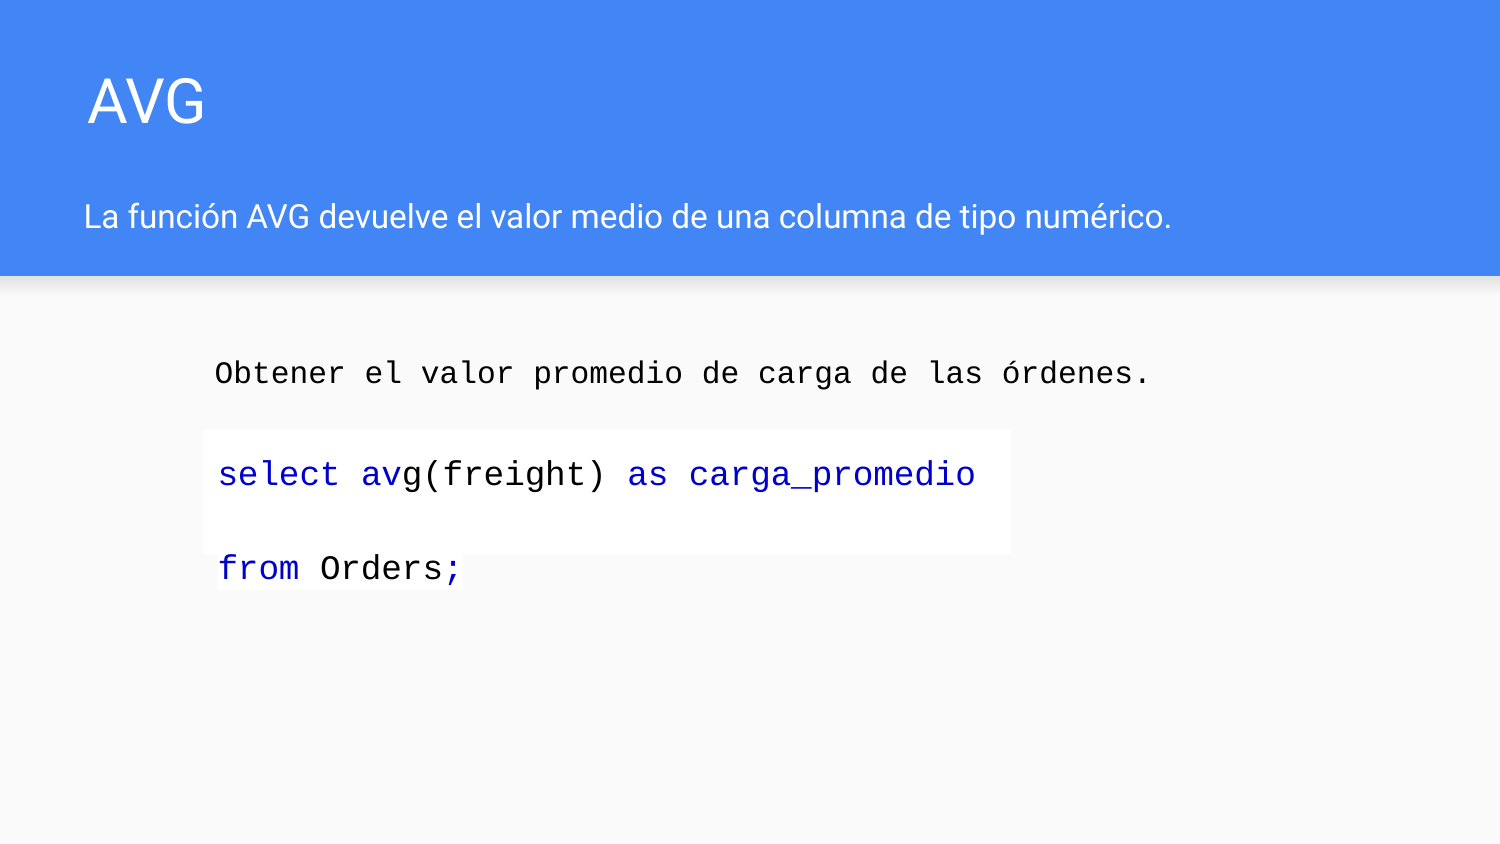

# AVG

La función AVG devuelve el valor medio de una columna de tipo numérico.
Obtener el valor promedio de carga de las órdenes.
select avg(freight) as carga_promedio
from Orders;